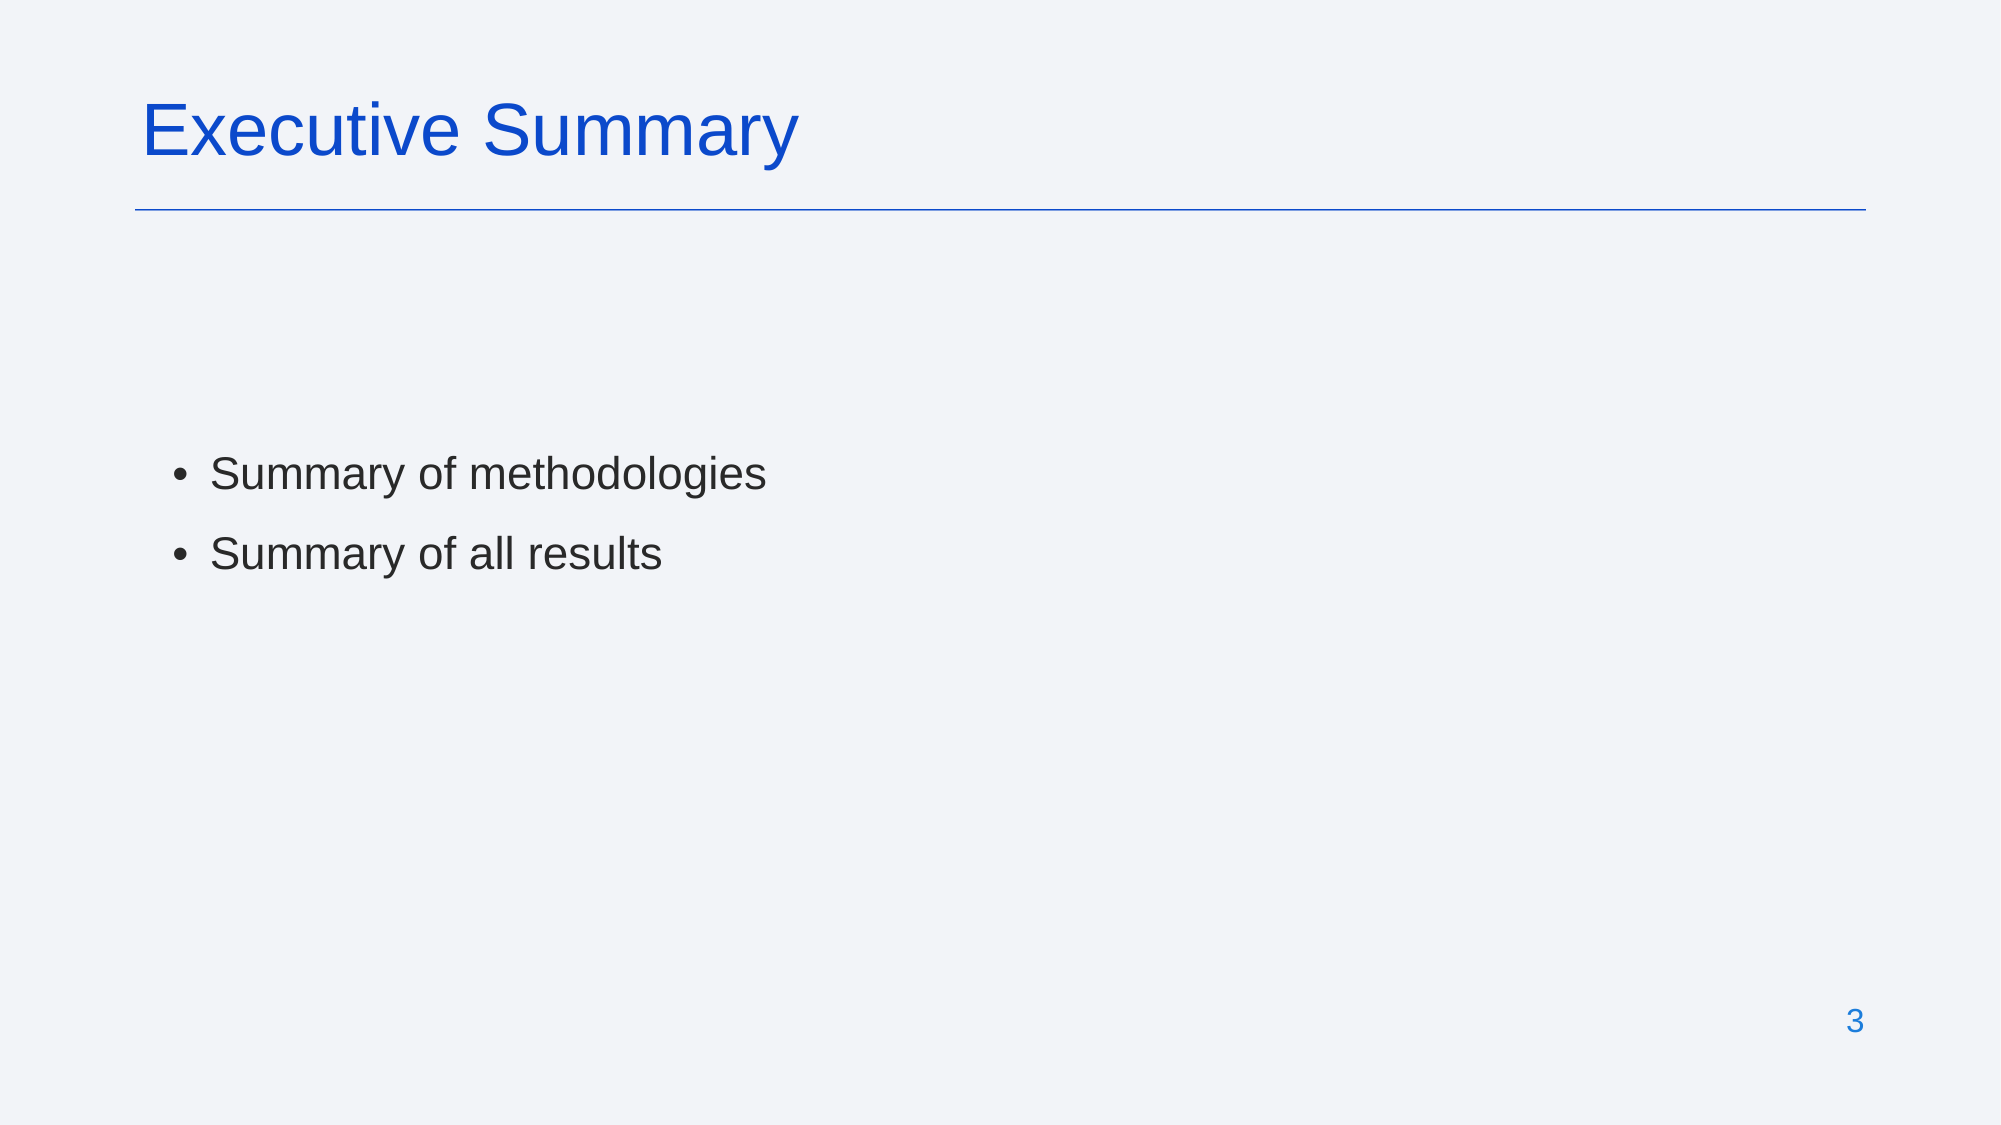

Executive Summary
Summary of methodologies
Summary of all results
3